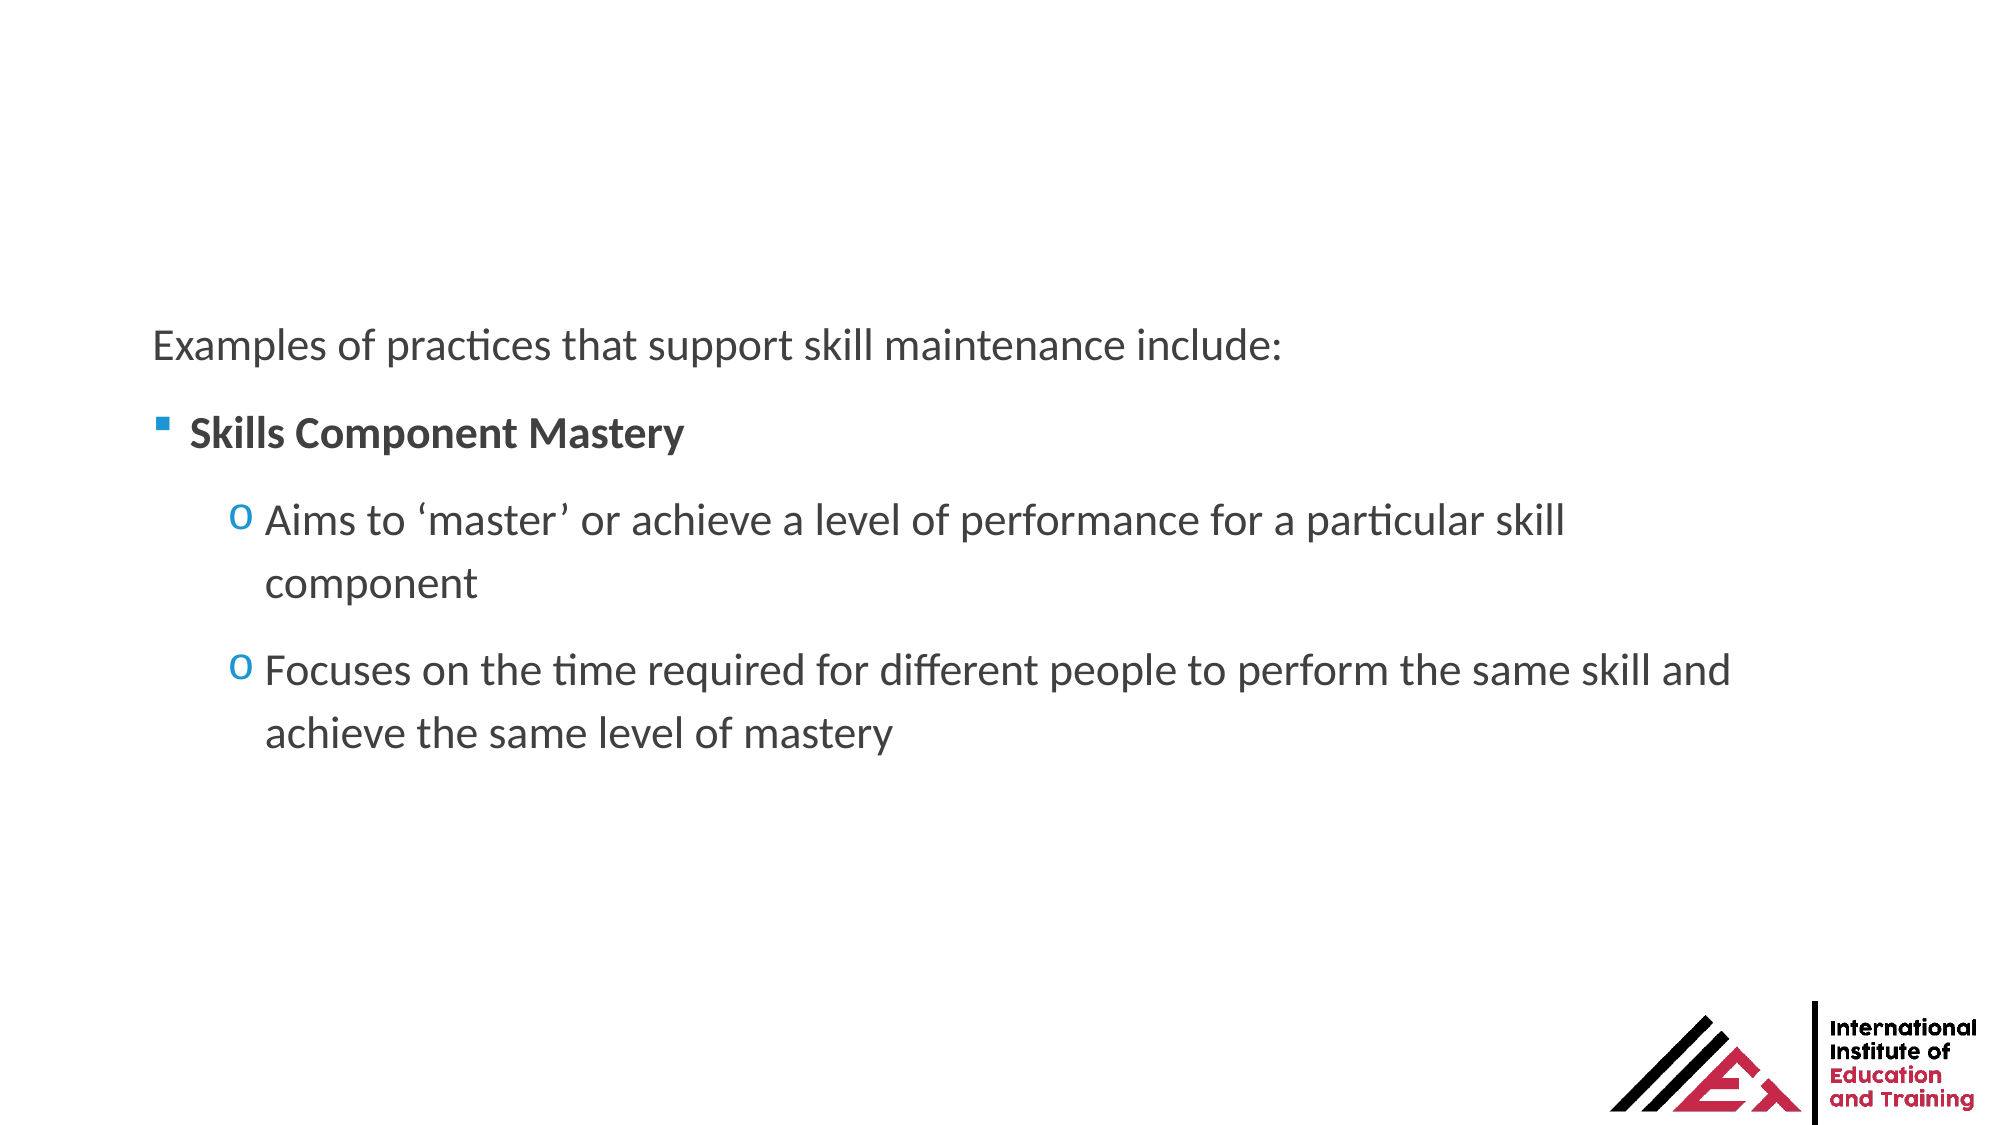

Examples of practices that support skill maintenance include:
Skills Component Mastery
Aims to ‘master’ or achieve a level of performance for a particular skill component
Focuses on the time required for different people to perform the same skill and achieve the same level of mastery